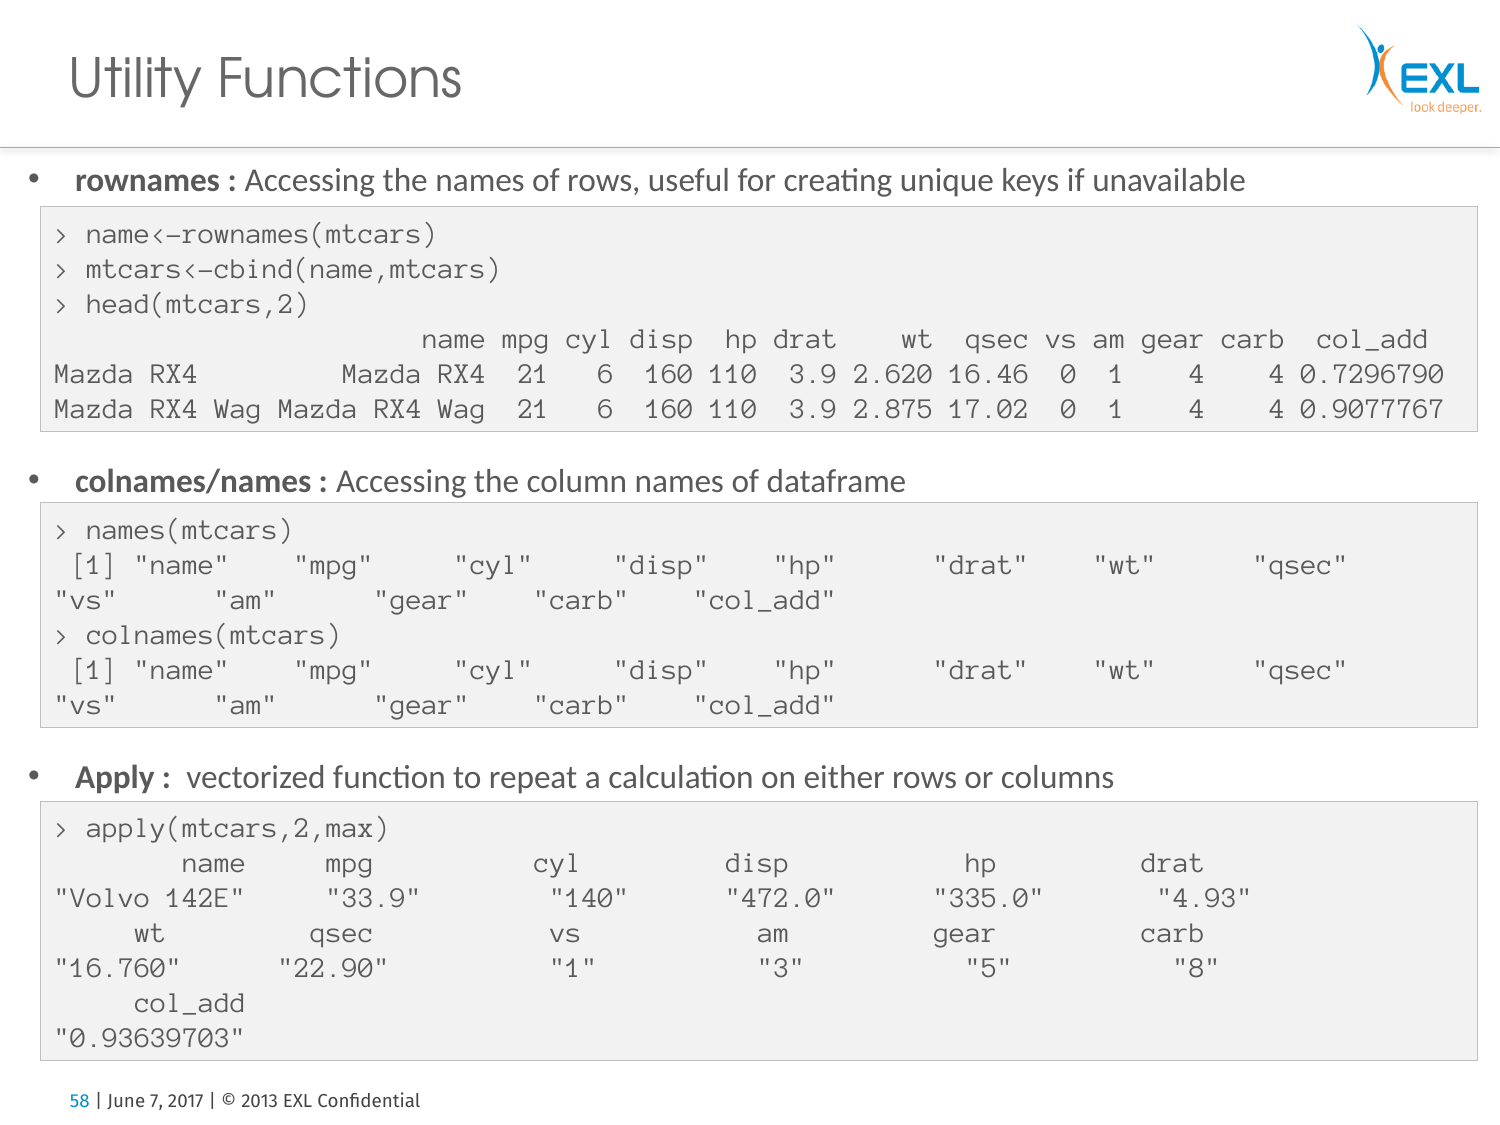

# Utility Functions
rownames : Accessing the names of rows, useful for creating unique keys if unavailable

> name<-rownames(mtcars)
> mtcars<-cbind(name,mtcars)
> head(mtcars,2)
                       name mpg cyl disp  hp drat    wt  qsec vs am gear carb  col_add
Mazda RX4         Mazda RX4  21   6  160 110  3.9 2.620 16.46  0  1    4    4 0.7296790
Mazda RX4 Wag Mazda RX4 Wag  21   6  160 110  3.9 2.875 17.02  0  1    4    4 0.9077767
colnames/names : Accessing the column names of dataframe
> names(mtcars)
 [1] "name"    "mpg"     "cyl"     "disp"    "hp"      "drat"    "wt"      "qsec"    "vs"      "am"      "gear"    "carb"    "col_add"
> colnames(mtcars)
 [1] "name"    "mpg"     "cyl"     "disp"    "hp"      "drat"    "wt"      "qsec"    "vs"      "am"      "gear"    "carb"    "col_add"
Apply :  vectorized function to repeat a calculation on either rows or columns
> apply(mtcars,2,max)
        name     mpg          cyl         disp           hp         drat
"Volvo 142E"     "33.9"        "140"      "472.0"      "335.0"       "4.93"
     wt         qsec           vs           am         gear         carb
"16.760"      "22.90"          "1"          "3"          "5"          "8"
     col_add
"0.93639703"